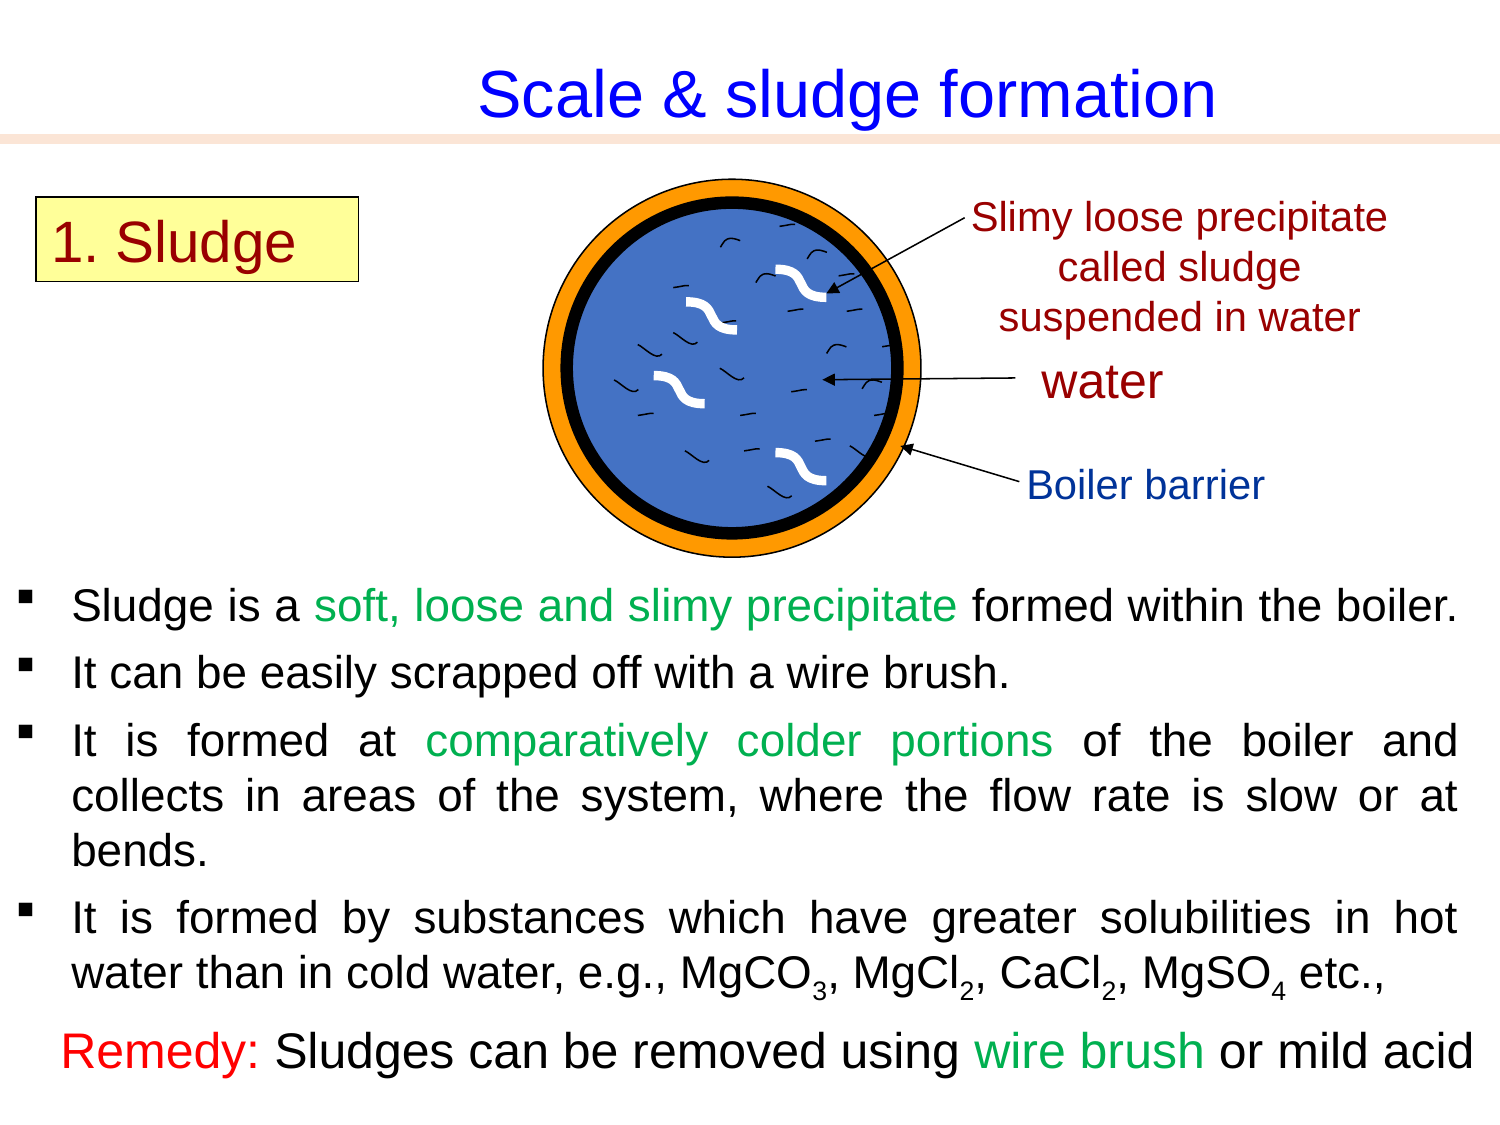

Scale & sludge formation

Slimy loose precipitate called sludge suspended in water
1. Sludge

water

Boiler barrier

Sludge is a soft, loose and slimy precipitate formed within the boiler.
It can be easily scrapped off with a wire brush.
It is formed at comparatively colder portions of the boiler and collects in areas of the system, where the flow rate is slow or at bends.
It is formed by substances which have greater solubilities in hot water than in cold water, e.g., MgCO3, MgCl2, CaCl2, MgSO4 etc.,
Remedy: Sludges can be removed using wire brush or mild acid